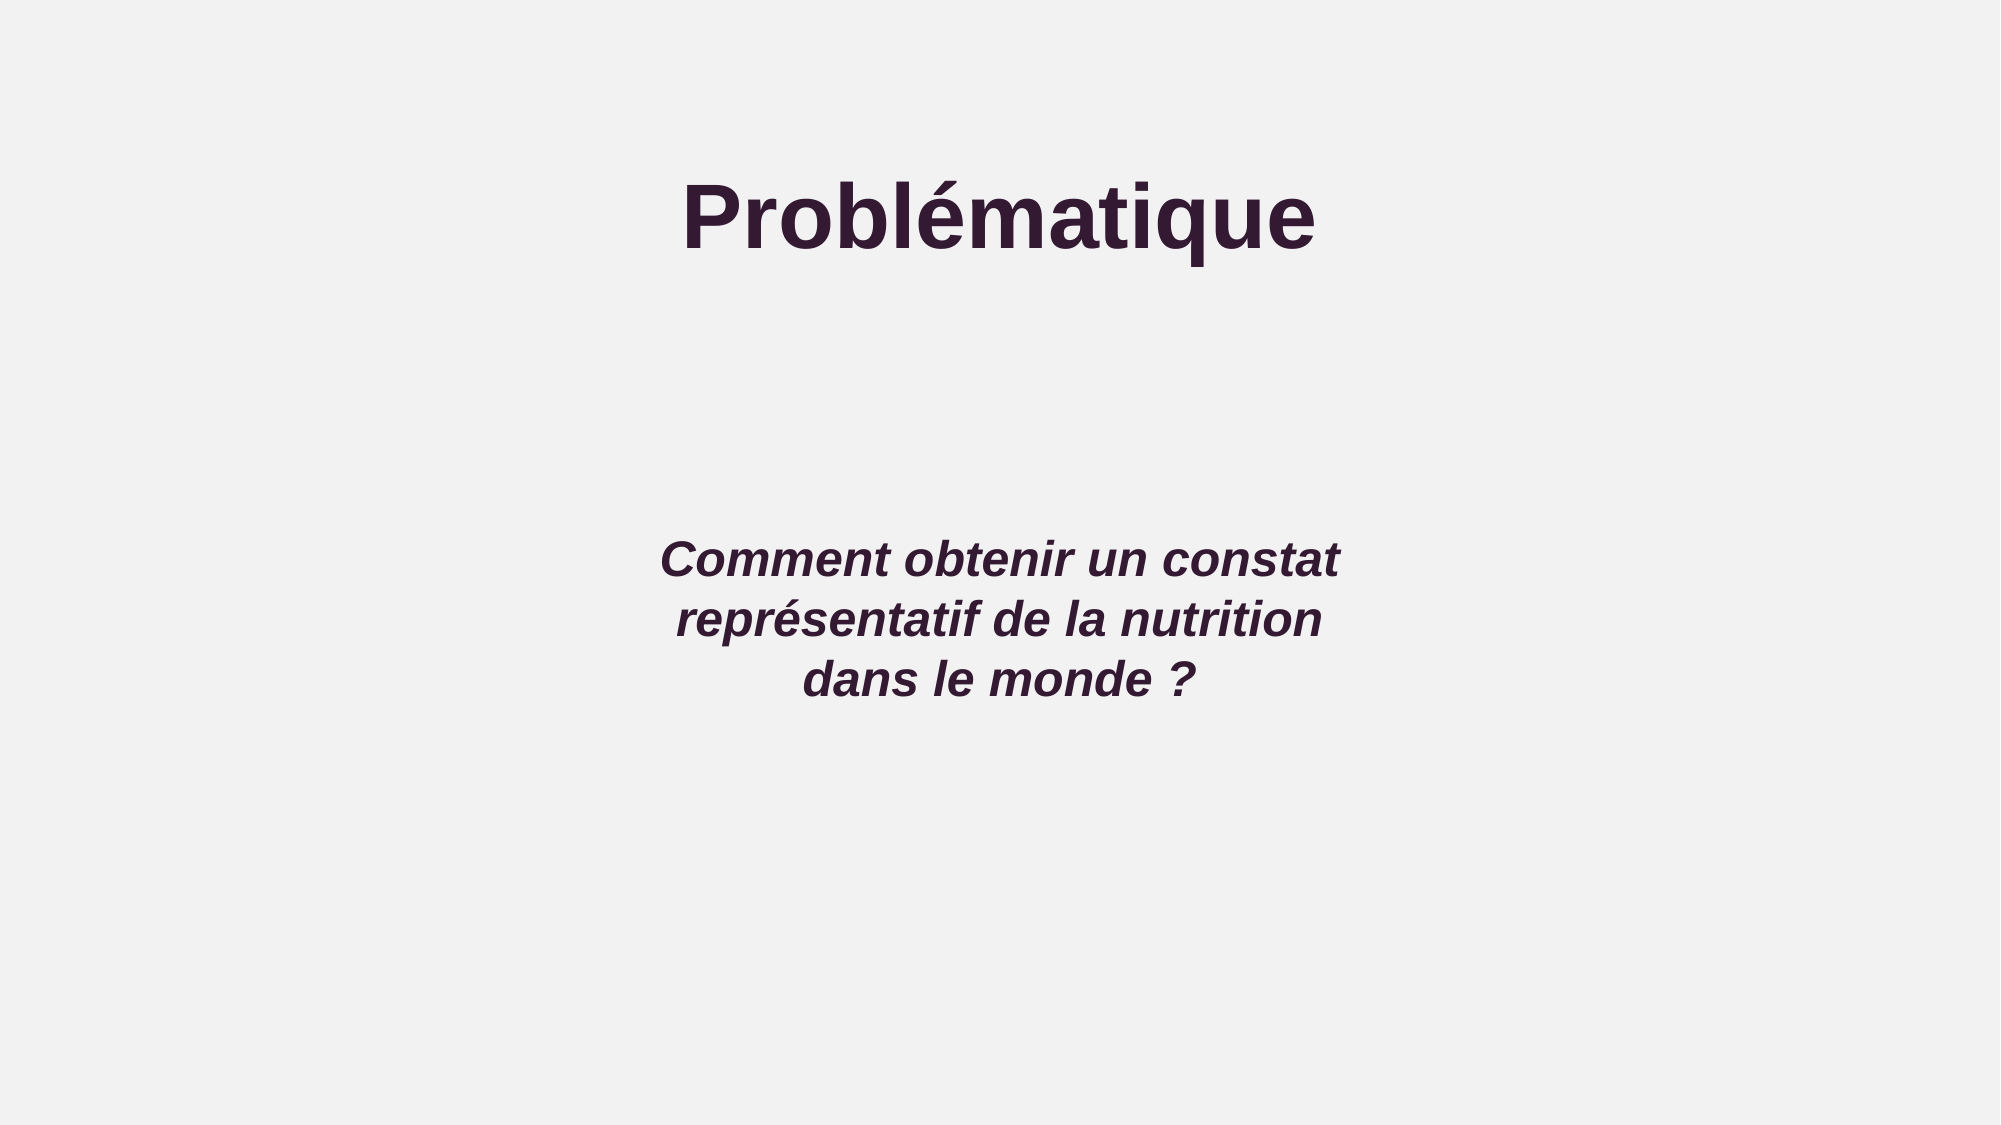

Problématique
Comment obtenir un constat représentatif de la nutrition dans le monde ?